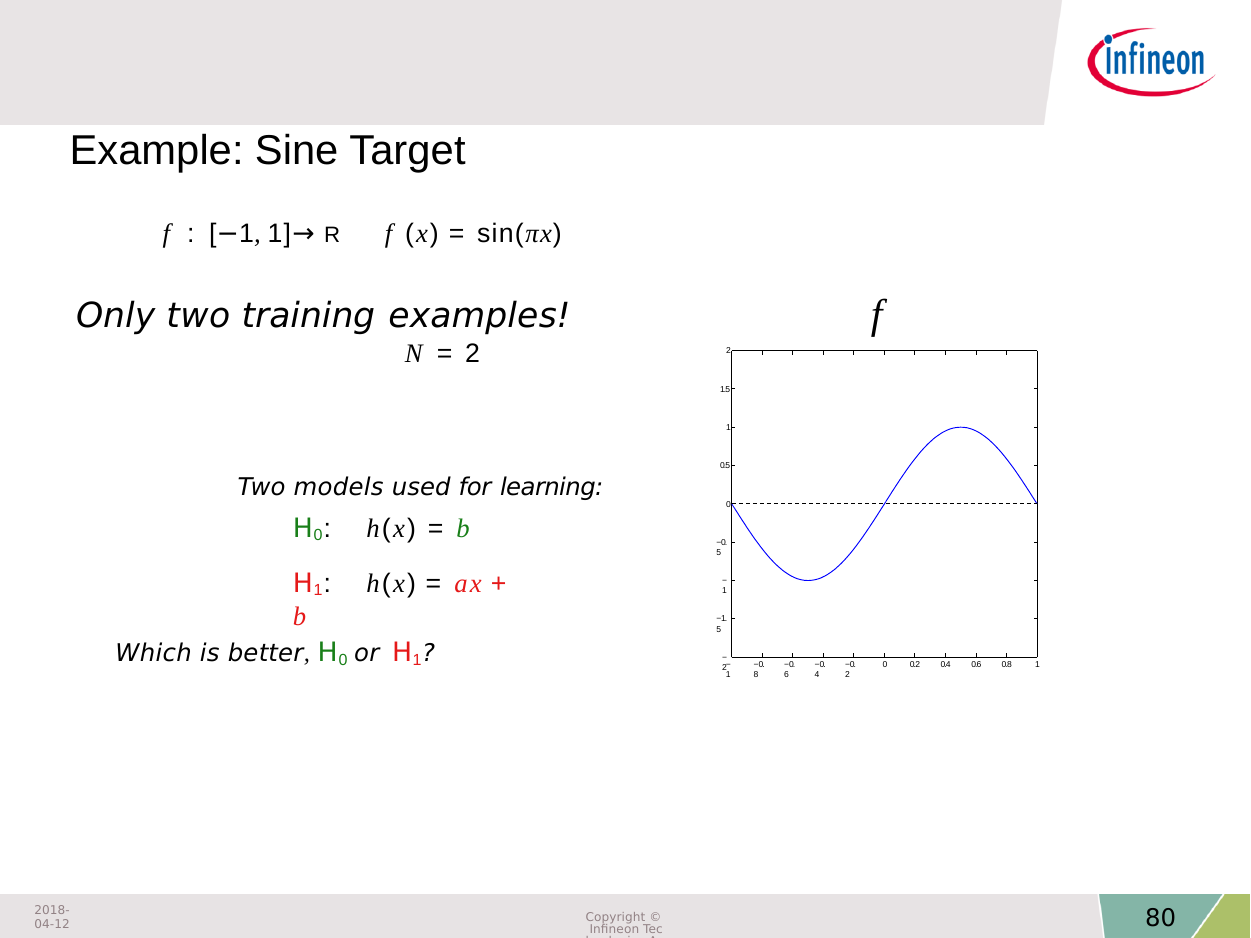

Example: Sine Target
f	:  [−1, 1]→ R	f (x) = sin(πx)
f
Only two training examples!
	N	= 2

2

1.5

1

0.5

Two models used for learning:
0

H0:	h(x) = b
H1:	h(x) = ax + b
−0.5

−1

−1.5

Which is better, H0 or  H1?
−2

−1
−0.8
−0.6
−0.4
−0.2
0
0.2
0.4
0.6
0.8
1
2018-04-12
Copyright © Infineon Technologies AG 2018. All rights reserved.
80